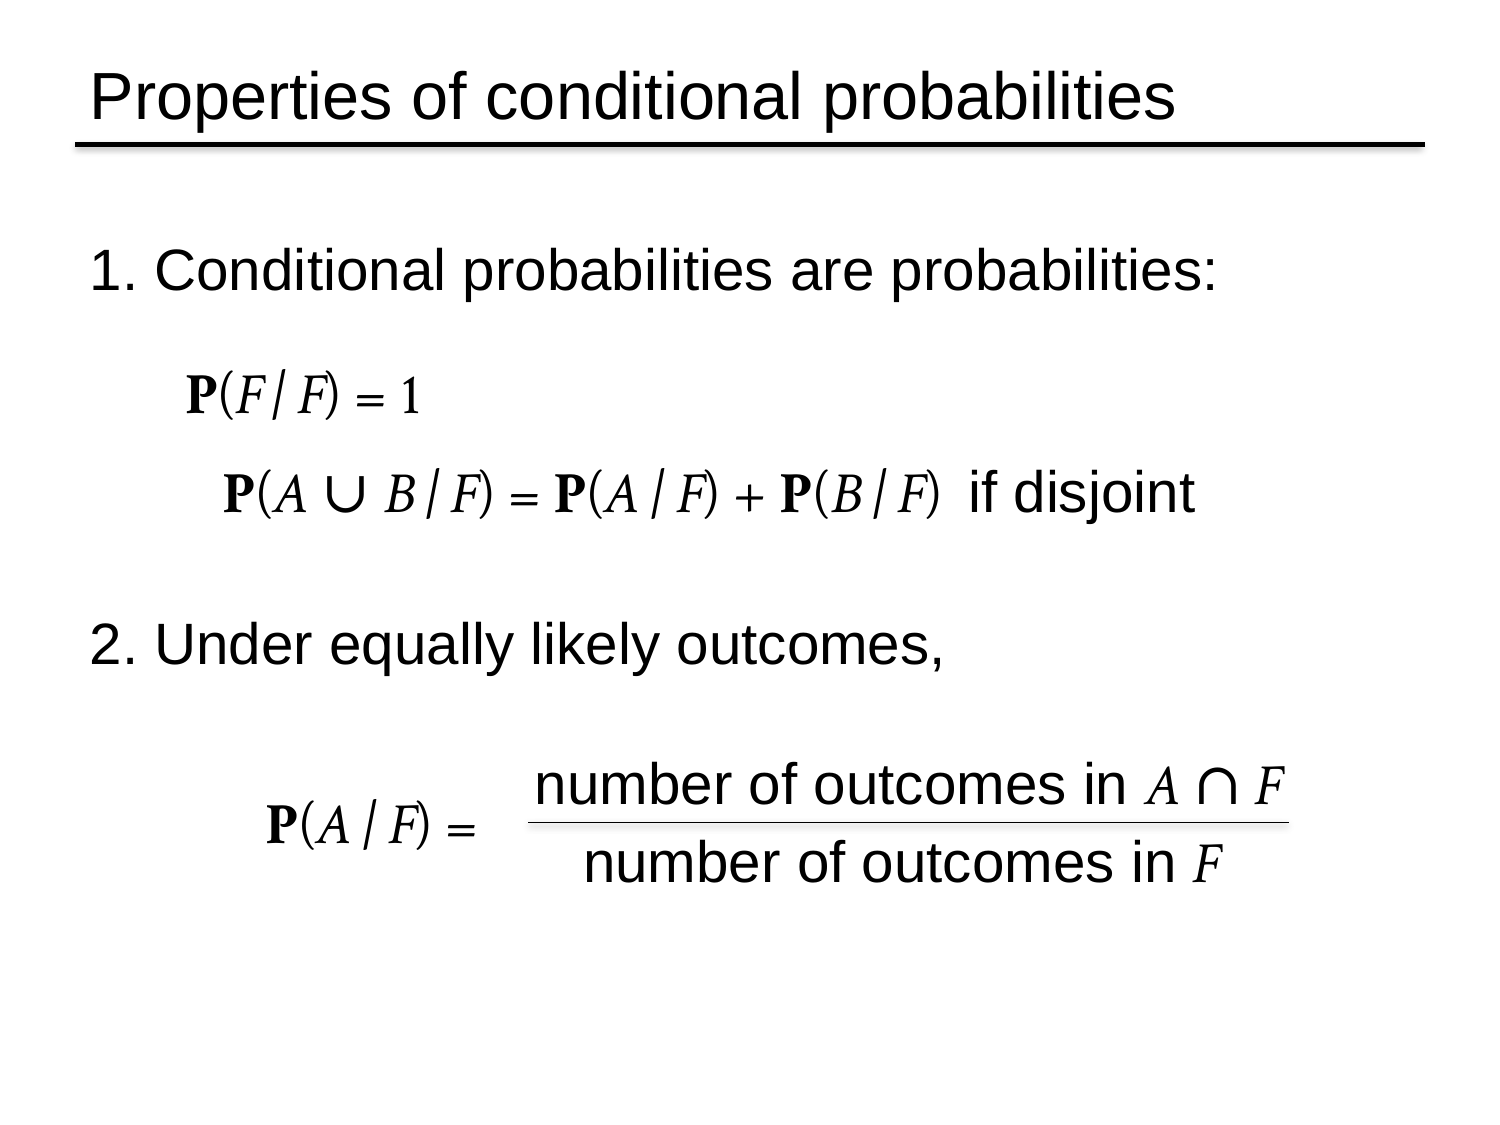

# Properties of conditional probabilities
1. Conditional probabilities are probabilities:
P(F | F) = 1
P(A ∪ B | F) = P(A | F) + P(B | F)  if disjoint
2. Under equally likely outcomes,
number of outcomes in A ∩ F
P(A | F) =
number of outcomes in F